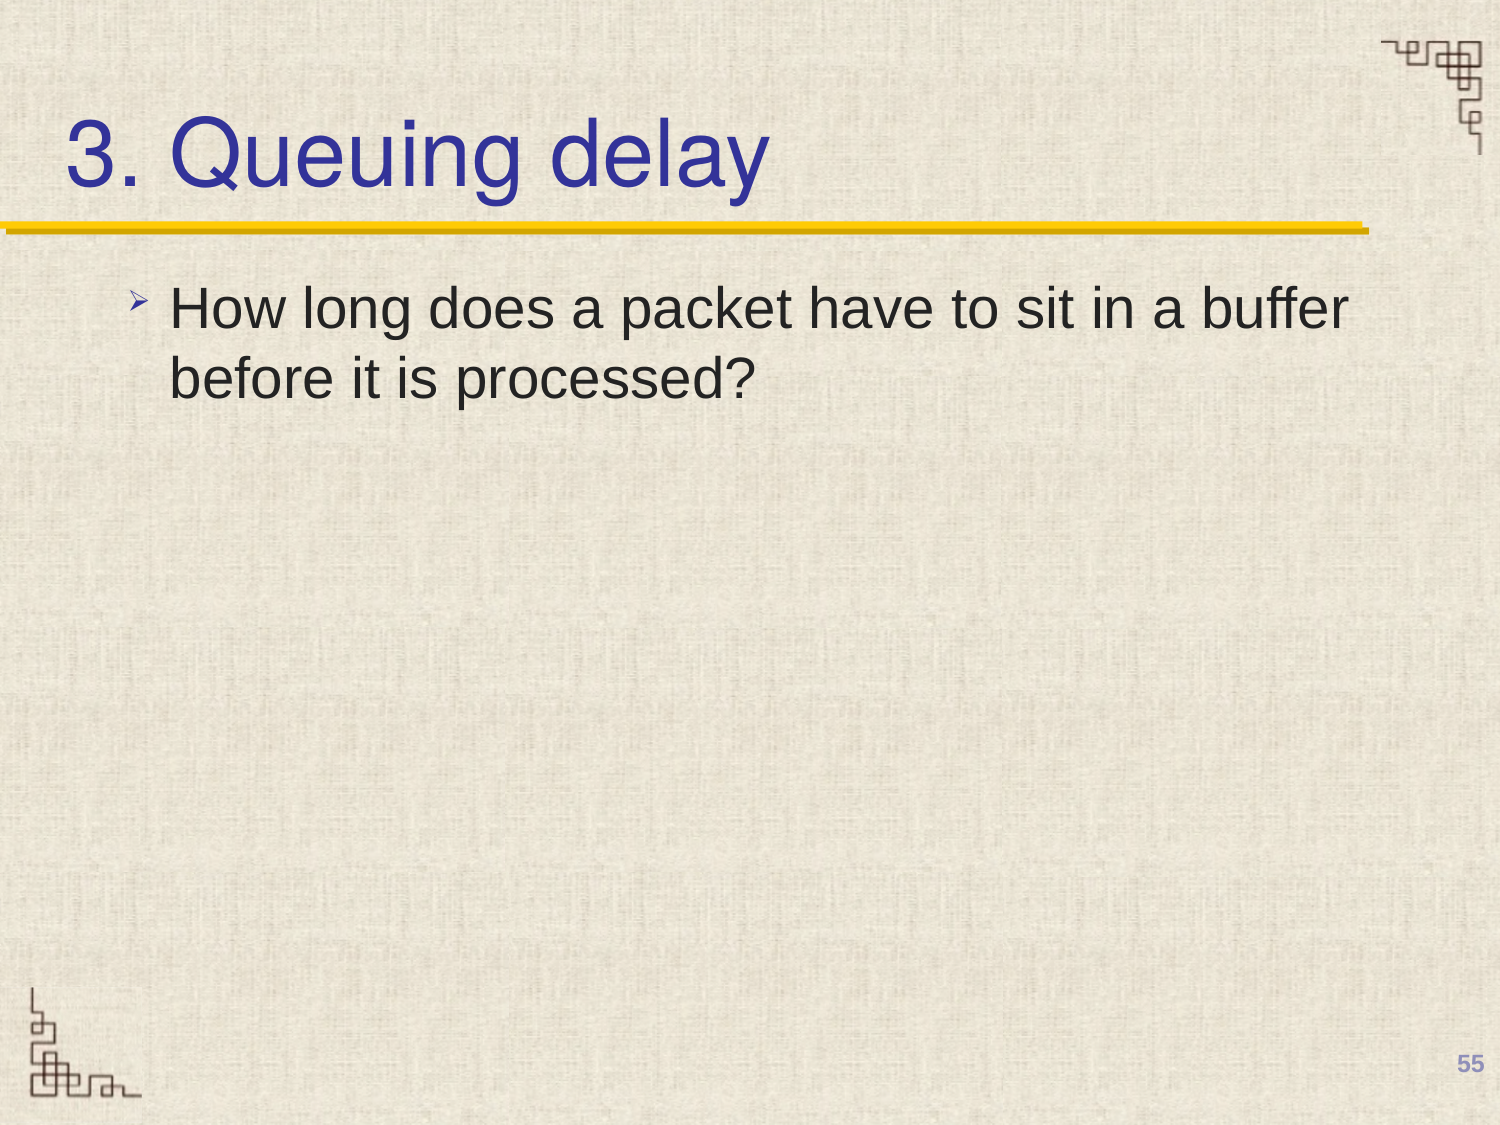

# 3. Queuing delay
How long does a packet have to sit in a buffer before it is processed?
55